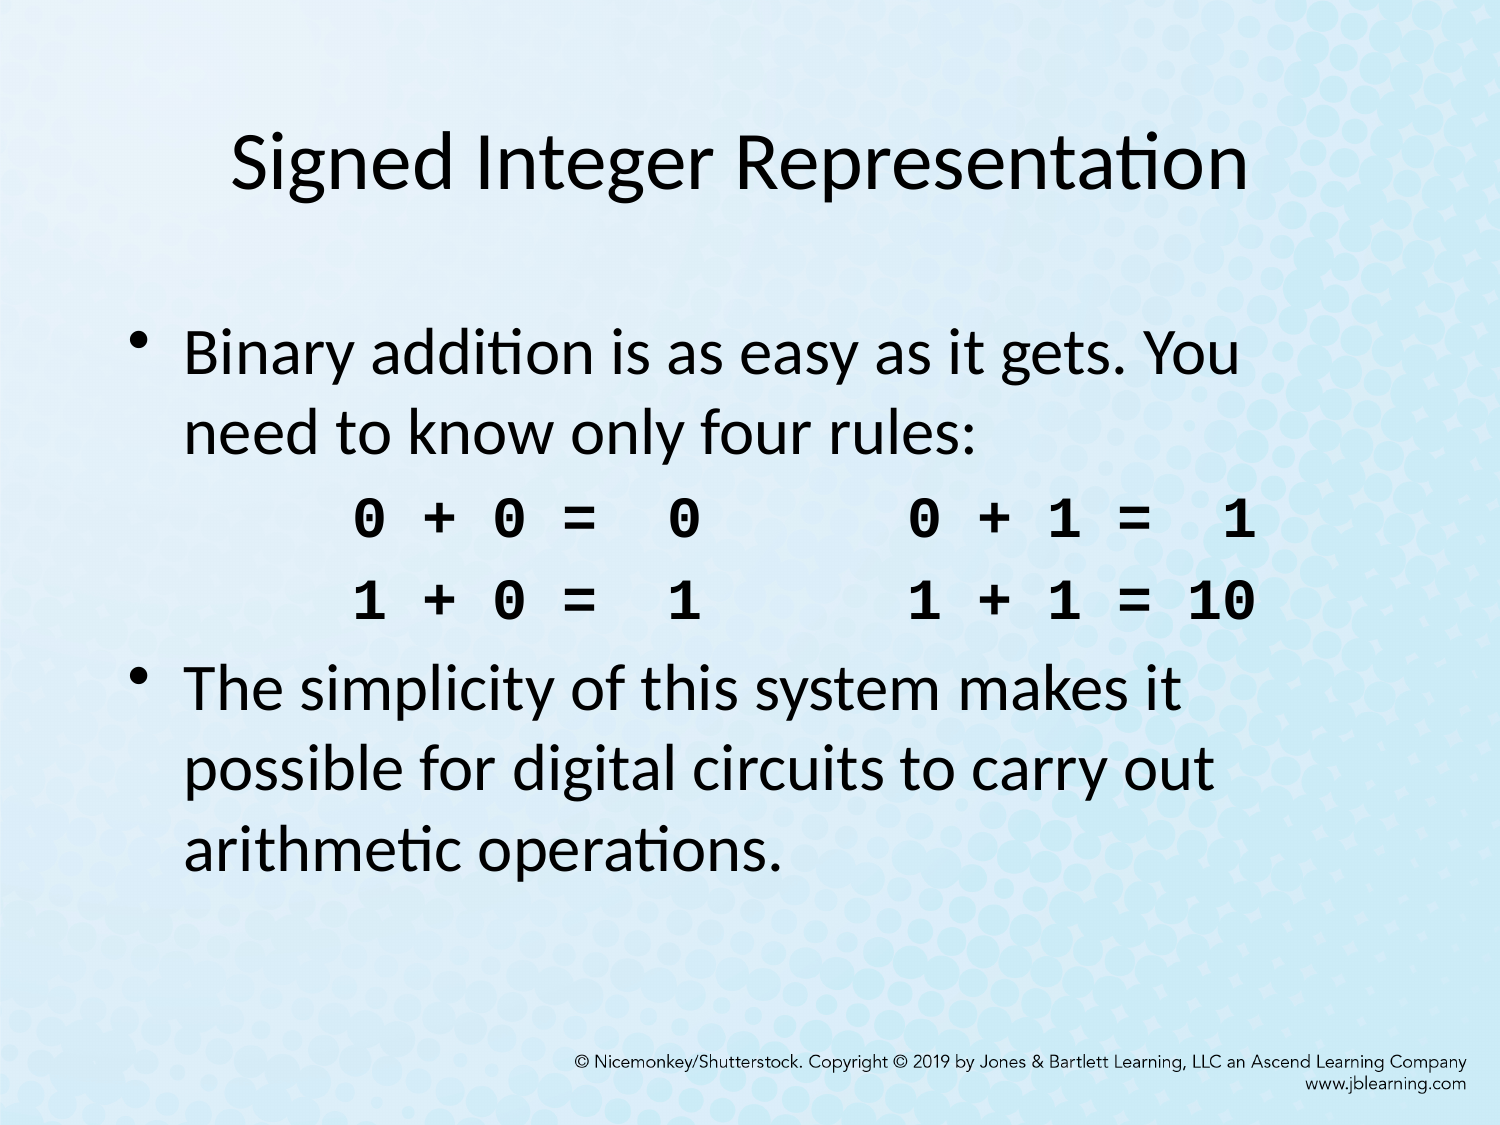

# Signed Integer Representation
Binary addition is as easy as it gets. You need to know only four rules:
	0 + 0 =  0	   0 + 1 =  1
	1 + 0 =  1	   1 + 1 = 10
The simplicity of this system makes it possible for digital circuits to carry out arithmetic operations.